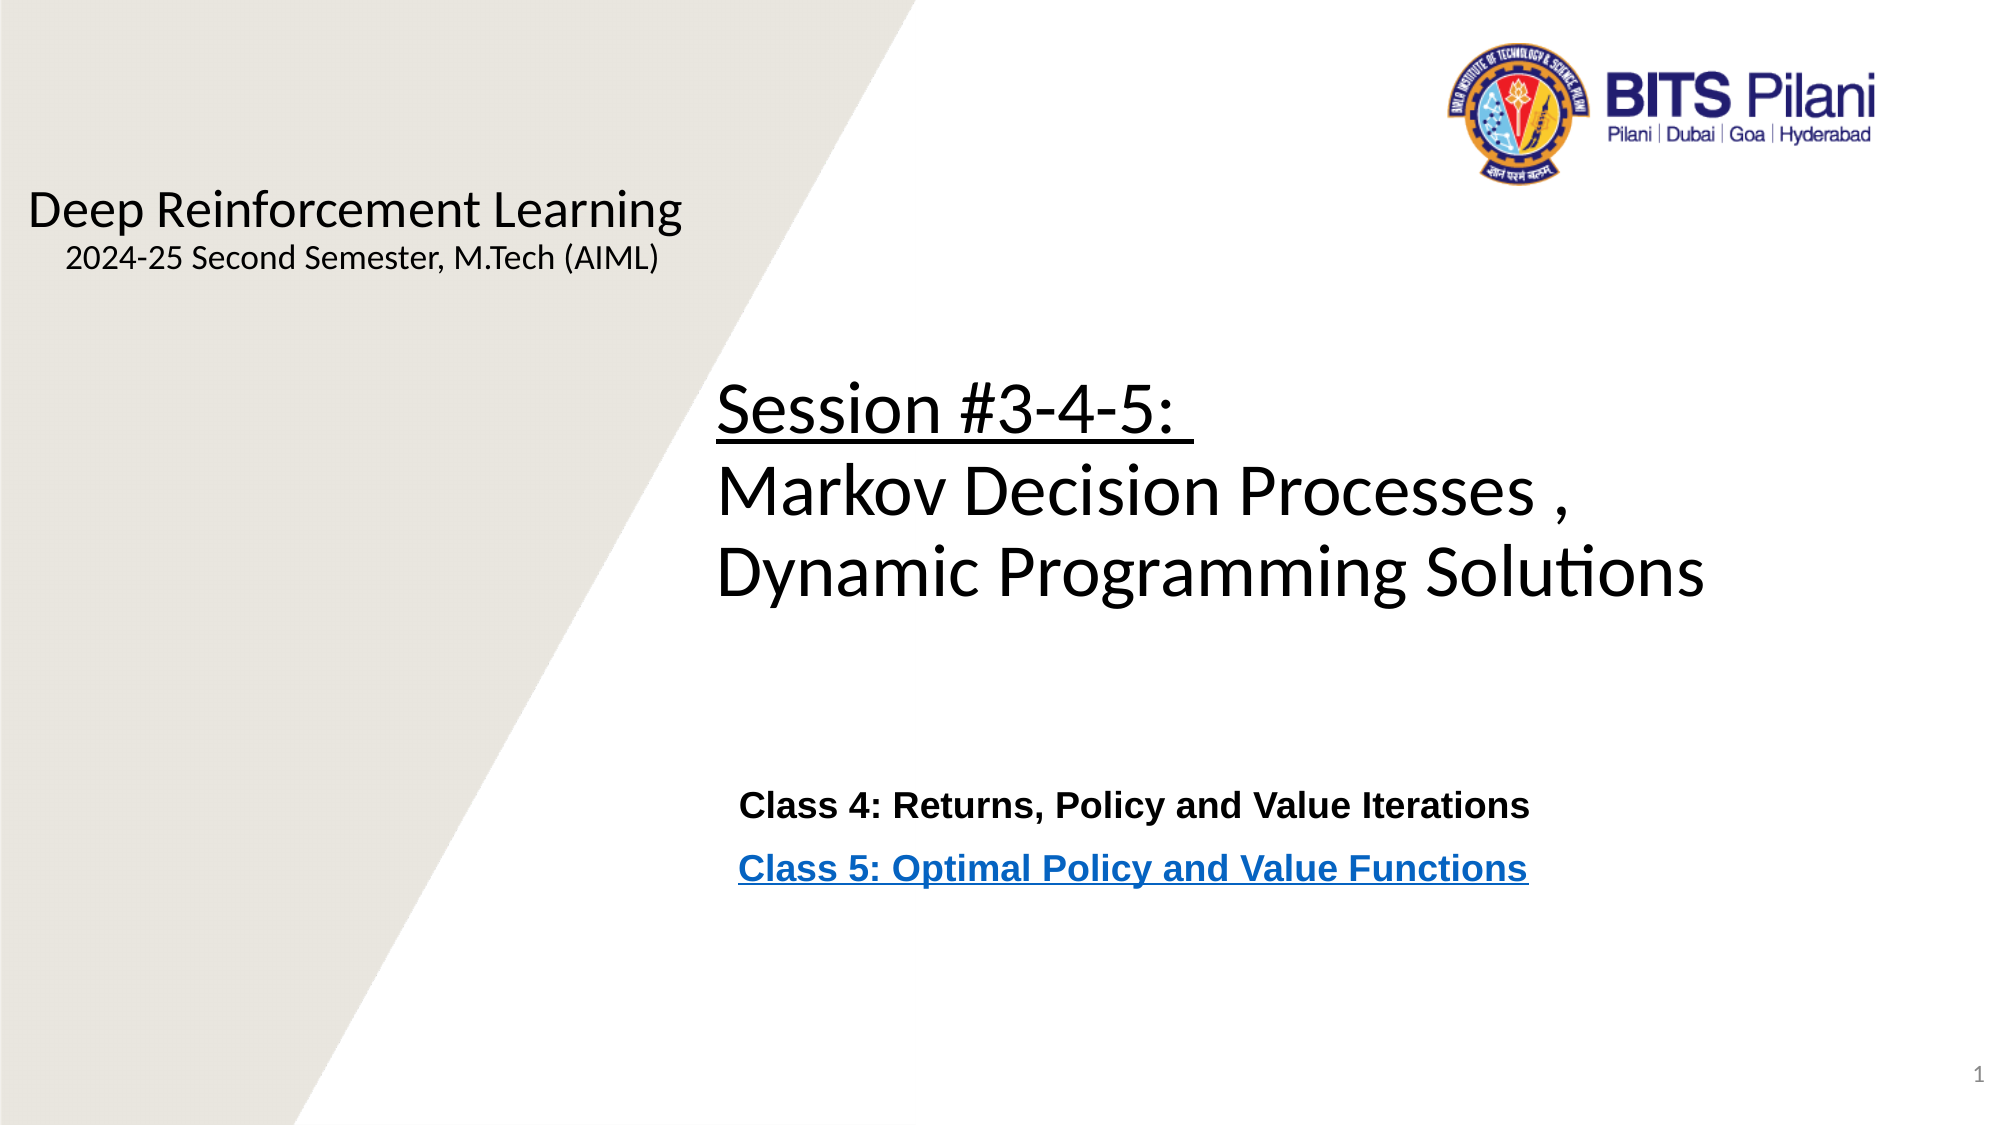

# Session #3-4-5:
Markov Decision Processes ,
Dynamic Programming Solutions
Class 4: Returns, Policy and Value Iterations
Class 5: Optimal Policy and Value Functions
1